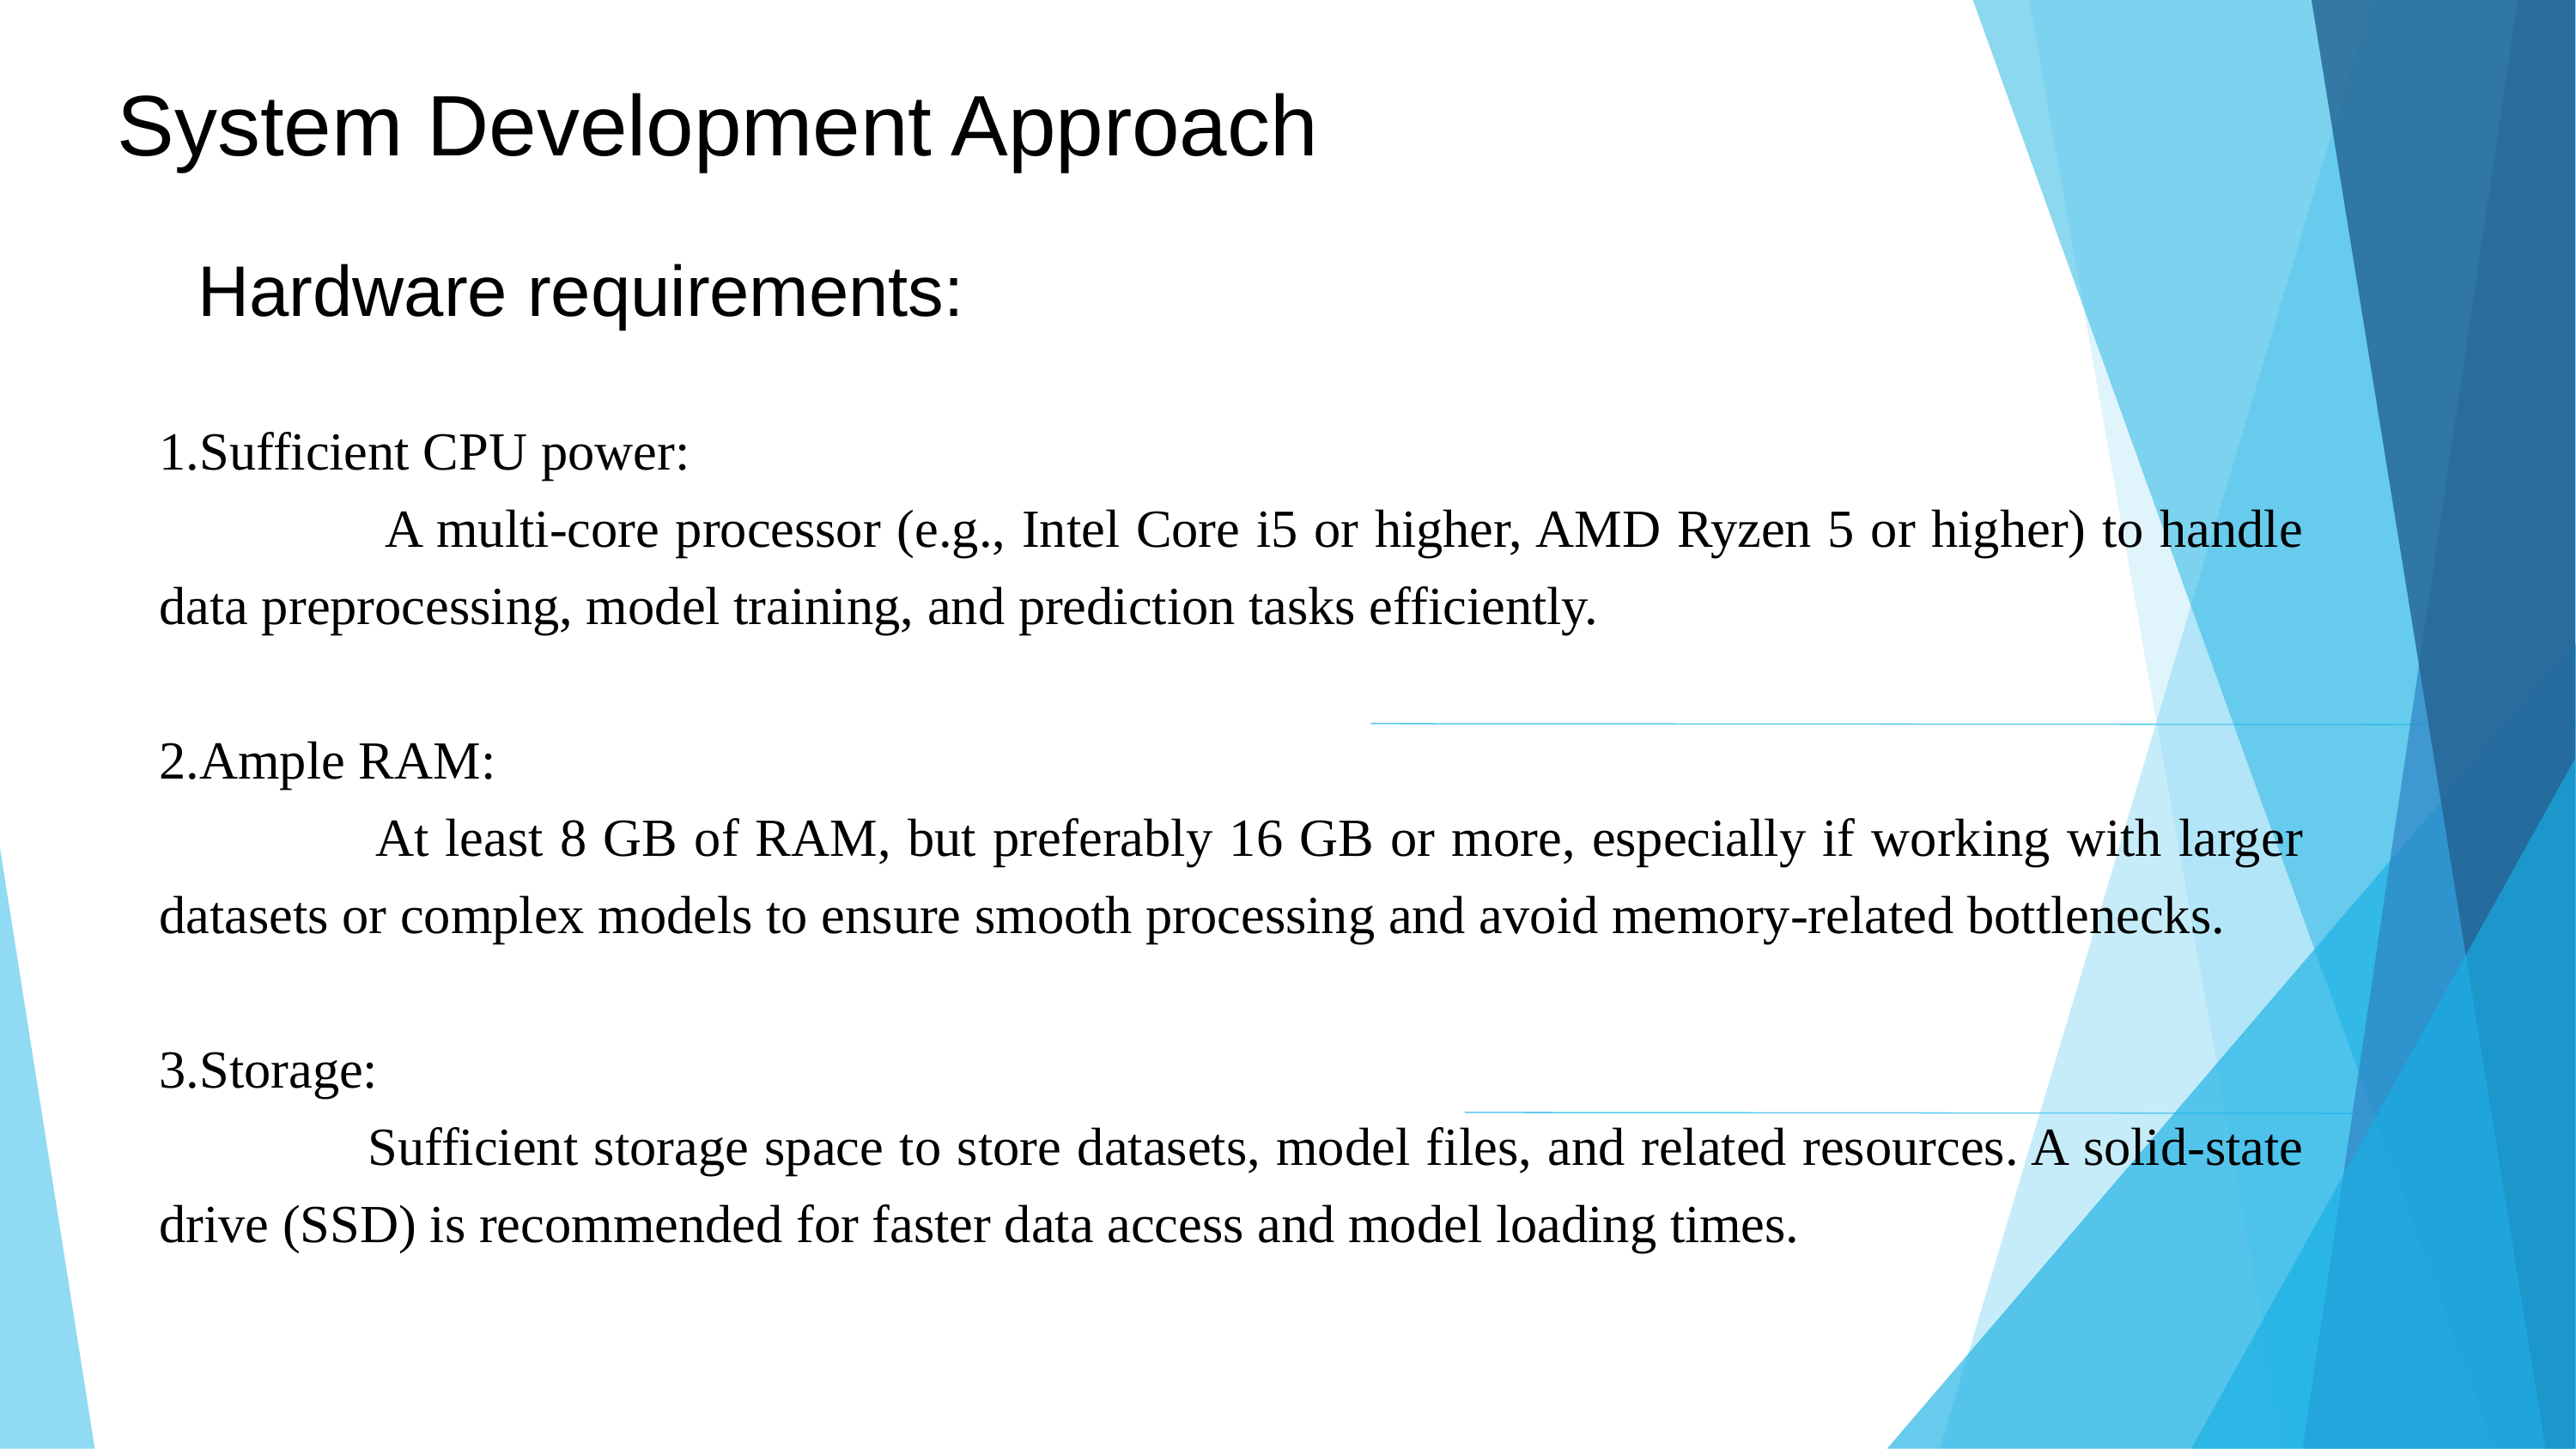

System Development Approach
Hardware requirements:
1.Sufficient CPU power:
              A multi-core processor (e.g., Intel Core i5 or higher, AMD Ryzen 5 or higher) to handle data preprocessing, model training, and prediction tasks efficiently.

2.Ample RAM:
             At least 8 GB of RAM, but preferably 16 GB or more, especially if working with larger datasets or complex models to ensure smooth processing and avoid memory-related bottlenecks.

3.Storage:
             Sufficient storage space to store datasets, model files, and related resources. A solid-state drive (SSD) is recommended for faster data access and model loading times.